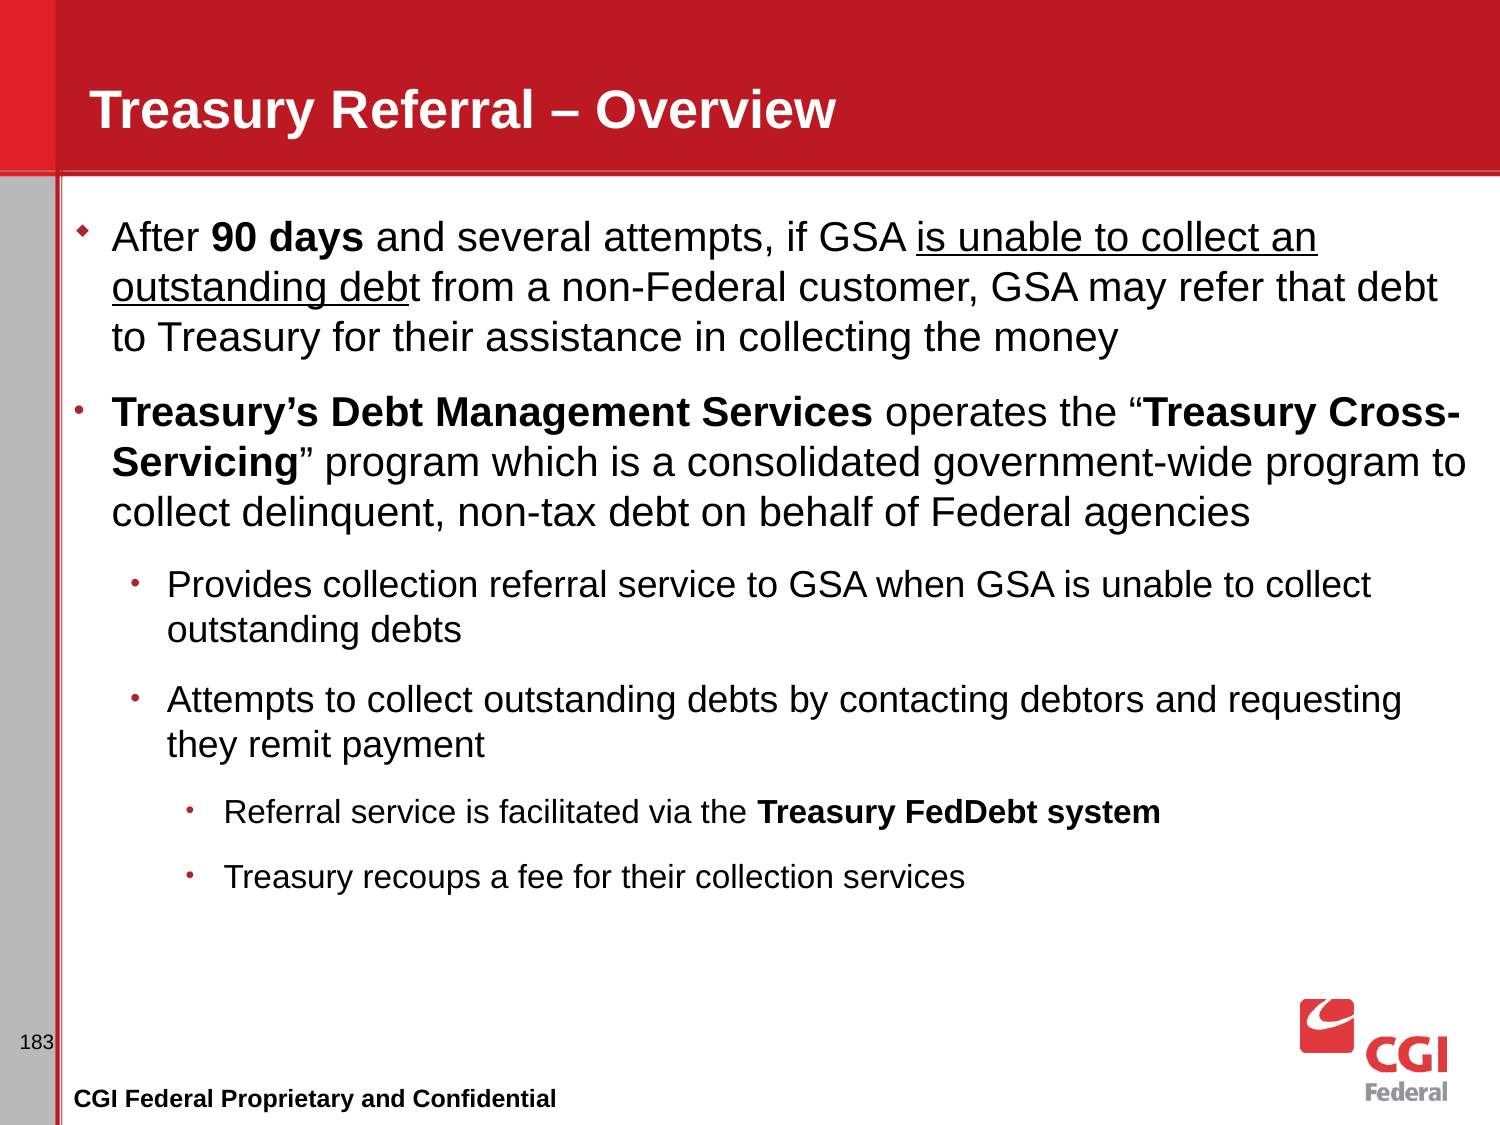

# Treasury Referral – Overview

After 90 days and several attempts, if GSA is unable to collect an outstanding debt from a non-Federal customer, GSA may refer that debt to Treasury for their assistance in collecting the money
Treasury’s Debt Management Services operates the “Treasury Cross-Servicing” program which is a consolidated government-wide program to collect delinquent, non-tax debt on behalf of Federal agencies
Provides collection referral service to GSA when GSA is unable to collect outstanding debts
Attempts to collect outstanding debts by contacting debtors and requesting they remit payment
Referral service is facilitated via the Treasury FedDebt system
Treasury recoups a fee for their collection services
183
CGI Federal Proprietary and Confidential